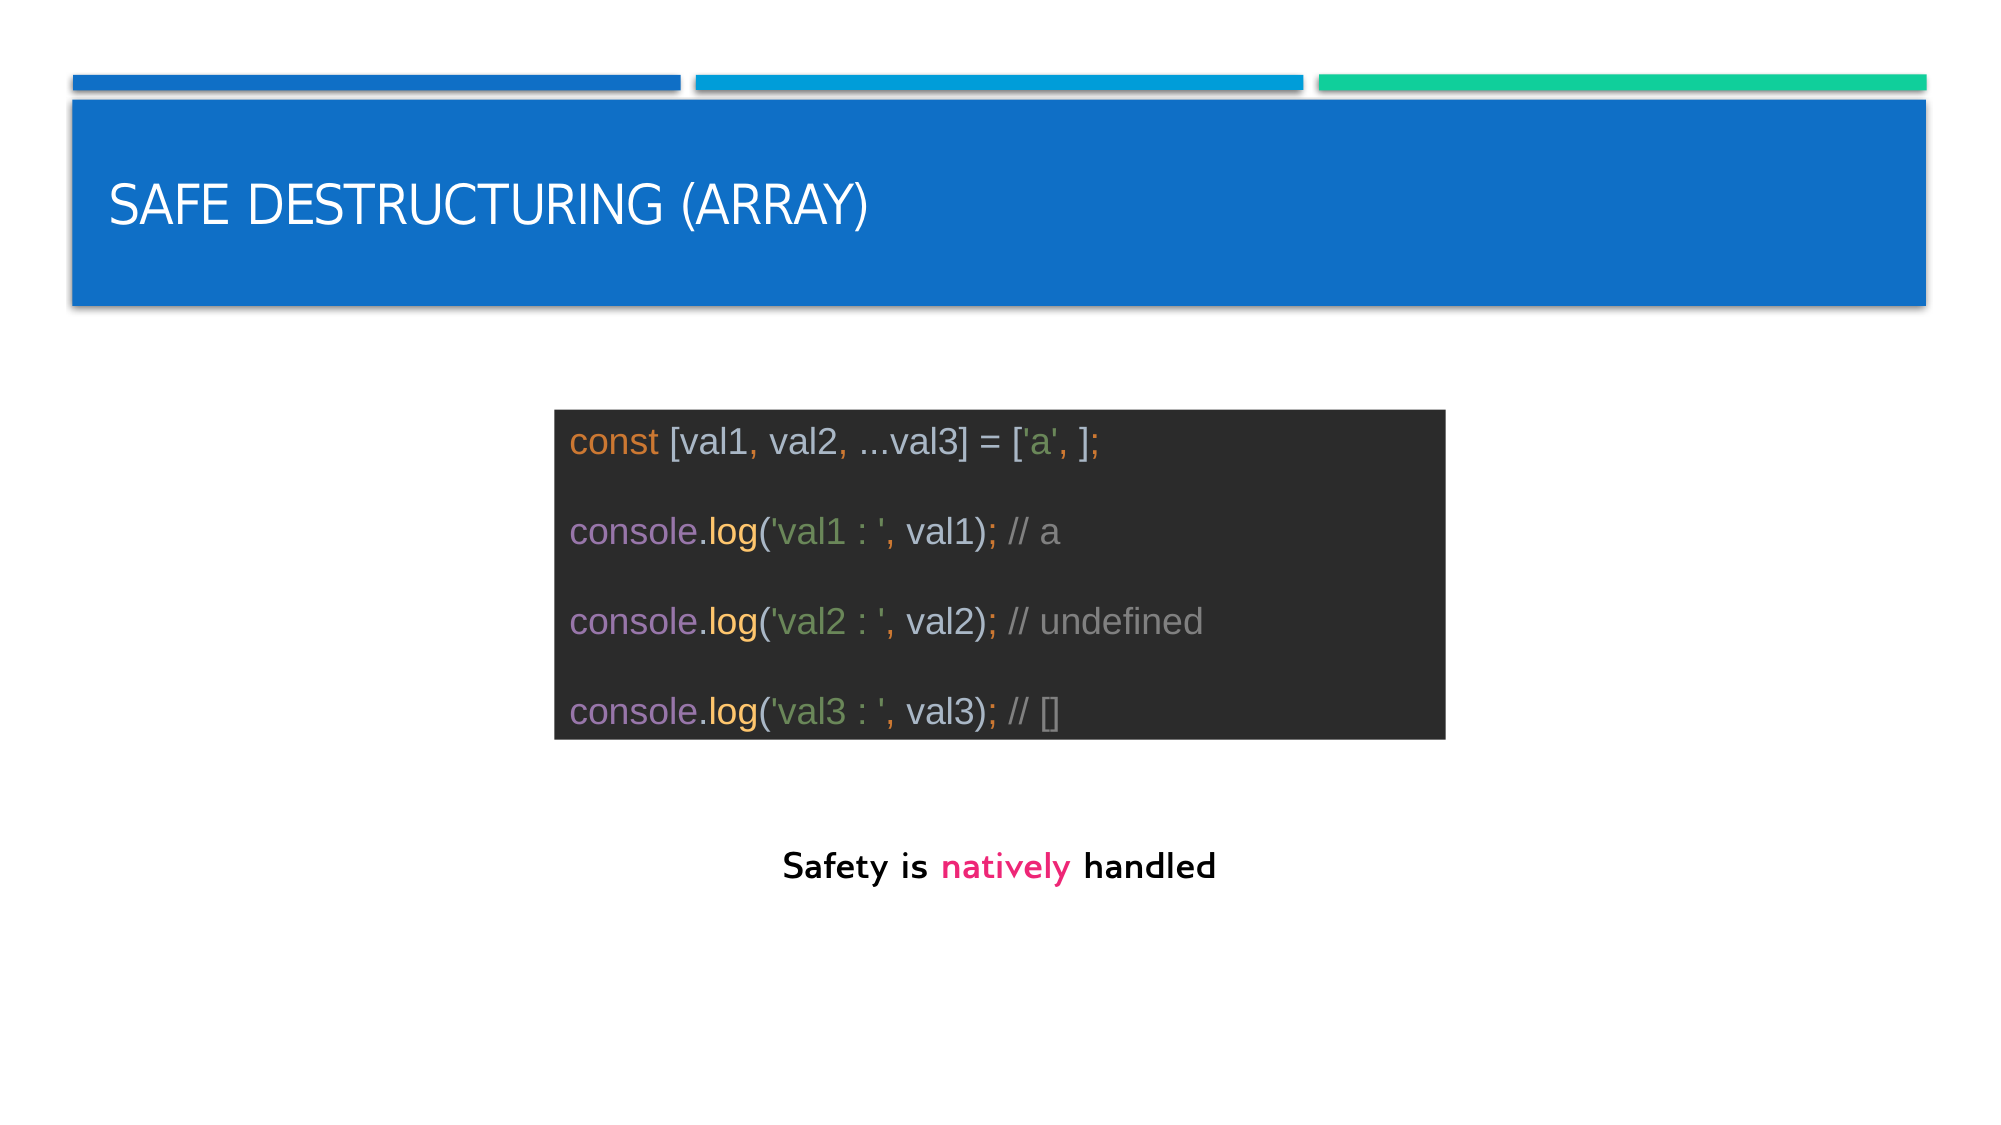

# Safe Destructuring (Array)
const [val1, val2, ...val3] = ['a', ];
console.log('val1 : ', val1); // a
console.log('val2 : ', val2); // undefined
console.log('val3 : ', val3); // []
Safety is natively handled